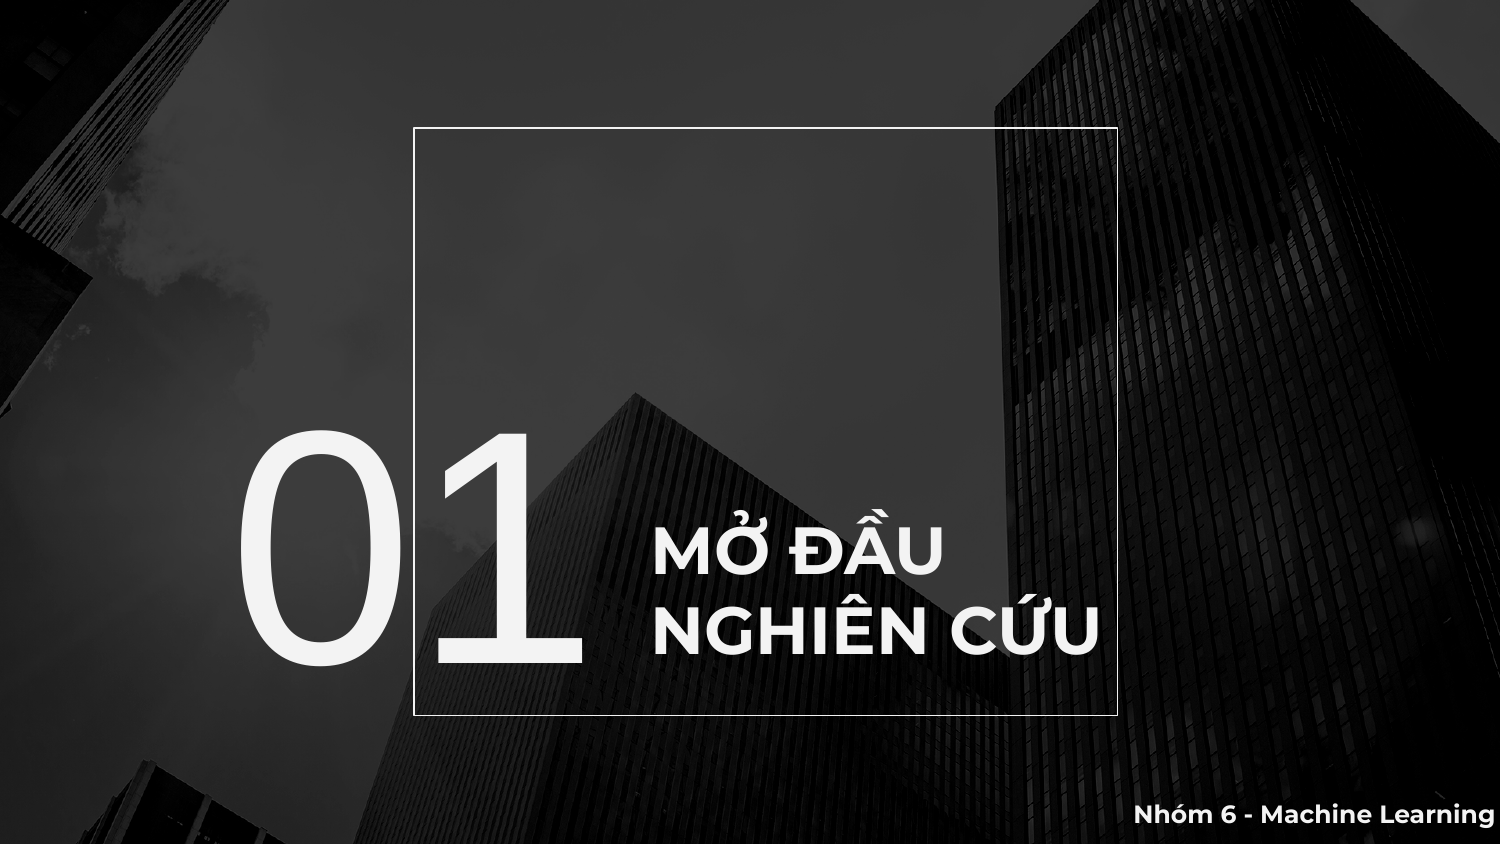

# MỞ ĐẦU
NGHIÊN CỨU
01
Nhóm 6 - Machine Learning